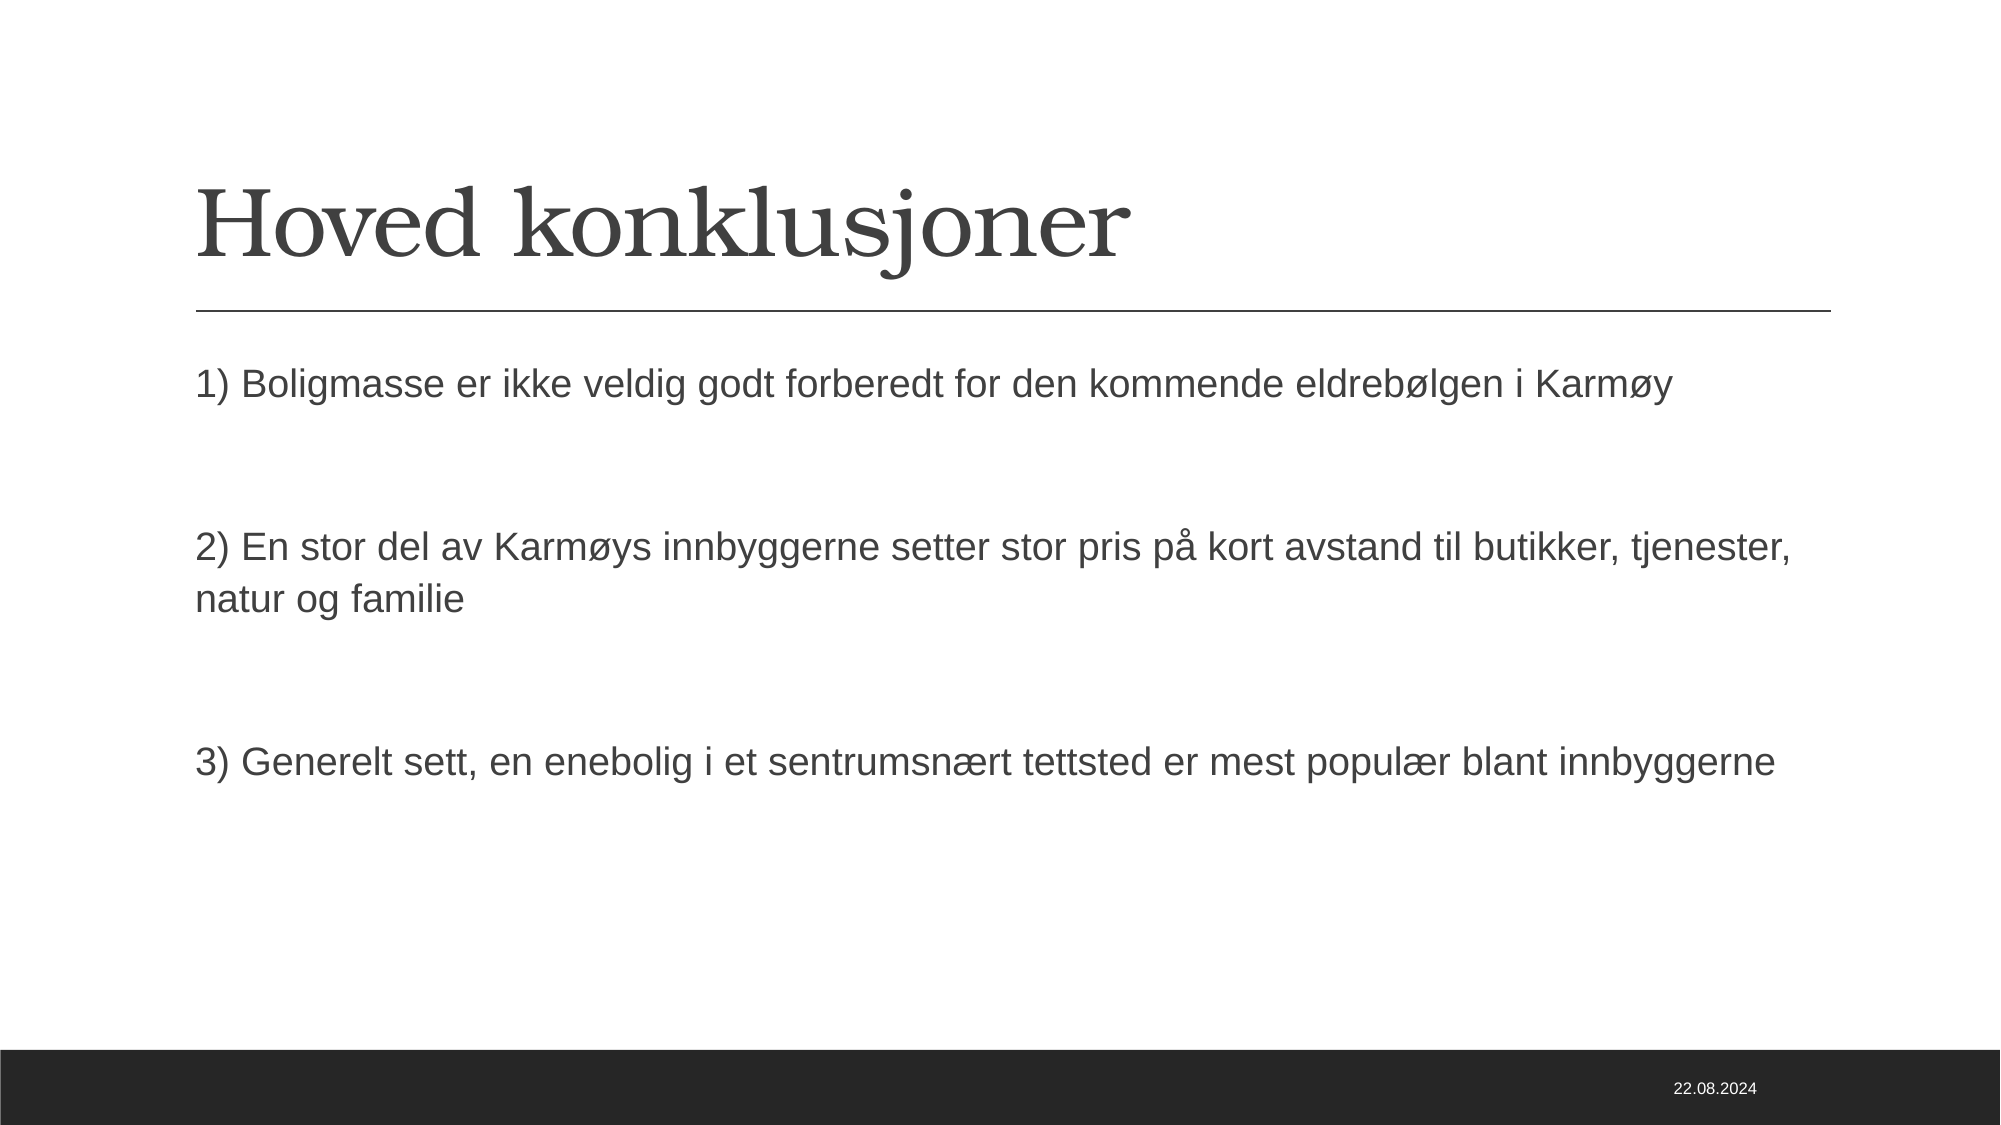

# Hoved konklusjoner
1) Boligmasse er ikke veldig godt forberedt for den kommende eldrebølgen i Karmøy

2) En stor del av Karmøys innbyggerne setter stor pris på kort avstand til butikker, tjenester, natur og familie

3) Generelt sett, en enebolig i et sentrumsnært tettsted er mest populær blant innbyggerne
22.08.2024